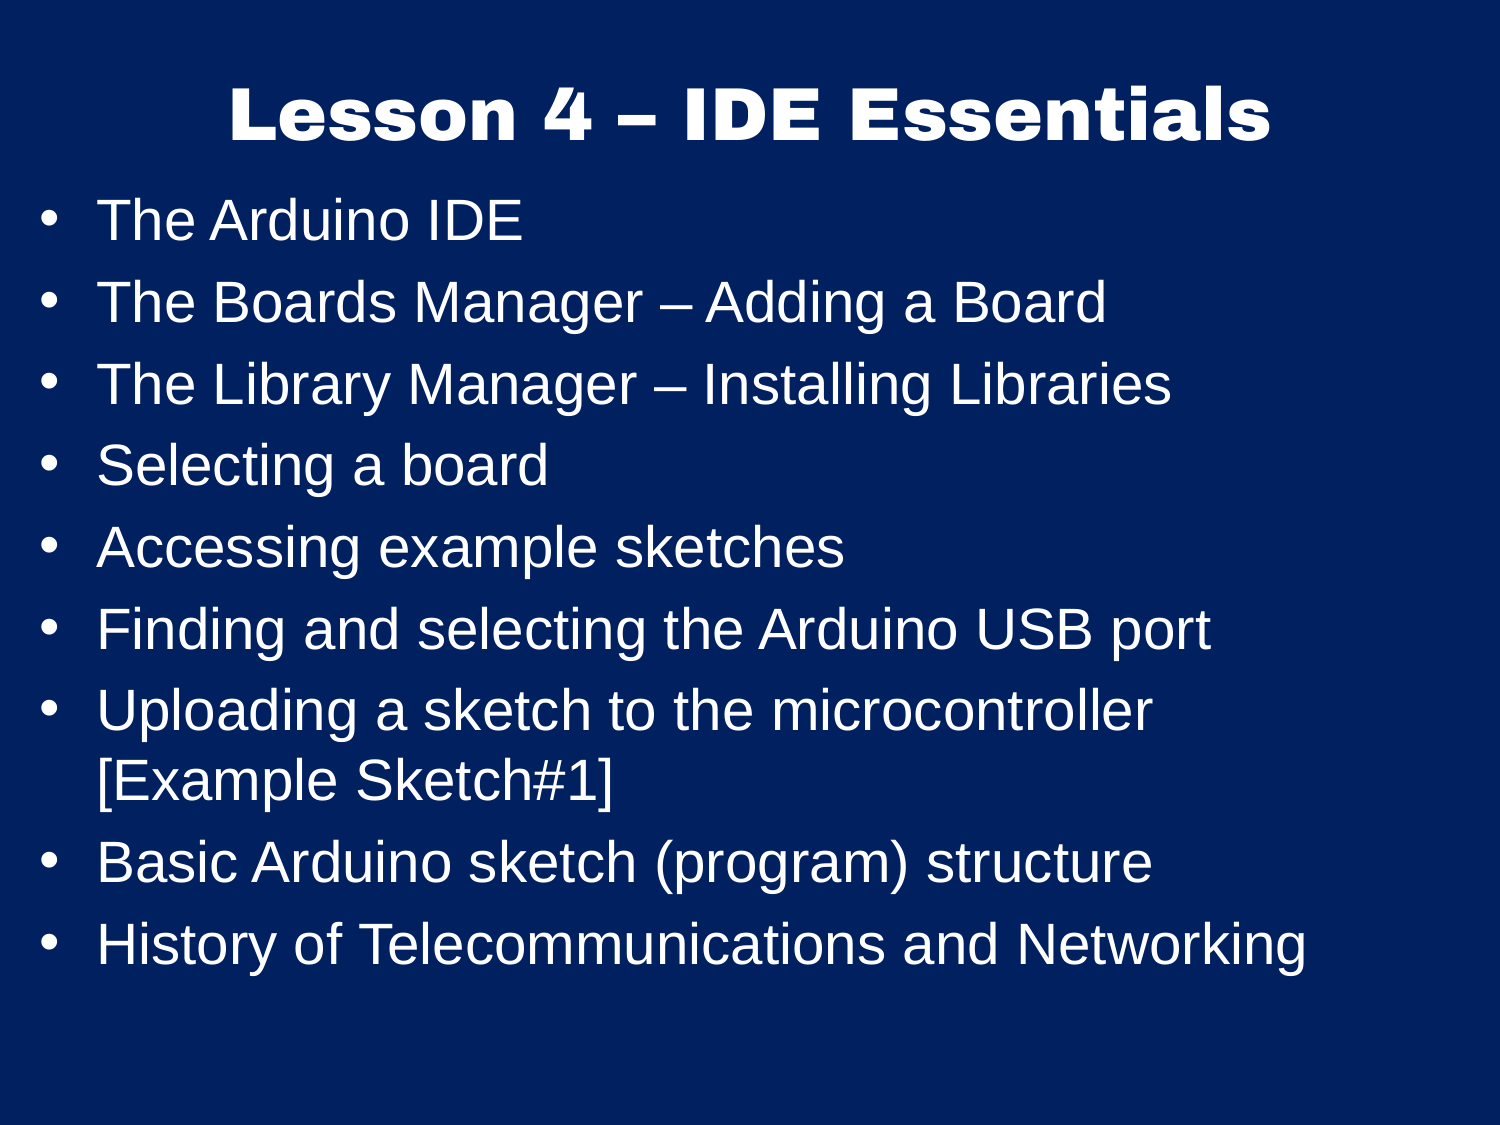

# Lesson 4 – IDE Essentials
The Arduino IDE
The Boards Manager – Adding a Board
The Library Manager – Installing Libraries
Selecting a board
Accessing example sketches
Finding and selecting the Arduino USB port
Uploading a sketch to the microcontroller
[Example Sketch#1]
Basic Arduino sketch (program) structure
History of Telecommunications and Networking